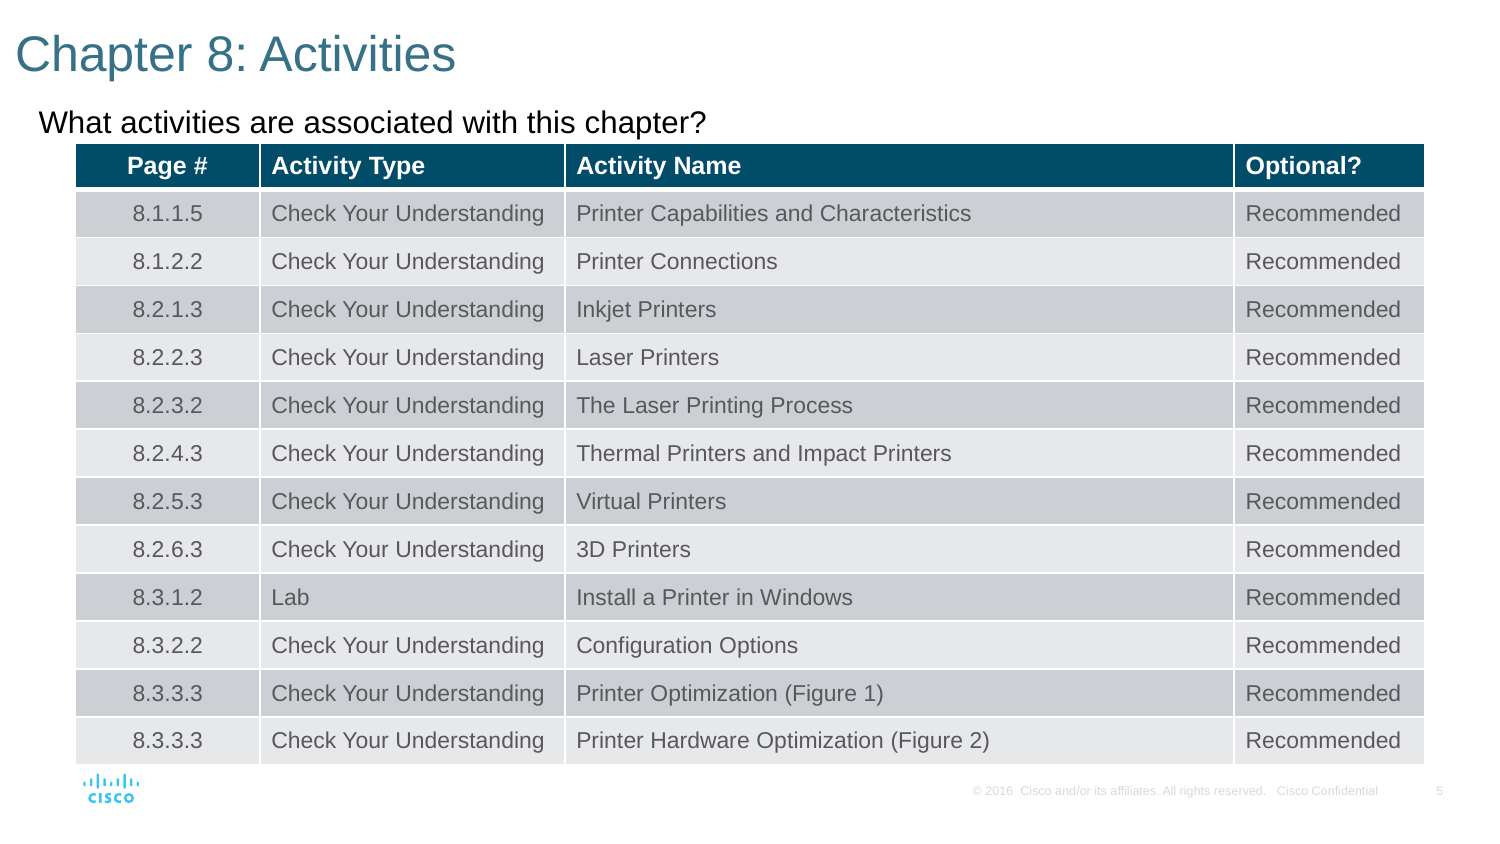

# Chapter 8: Activities
What activities are associated with this chapter?

| Page # | Activity Type | Activity Name | Optional? |
| --- | --- | --- | --- |
| 8.1.1.5 | Check Your Understanding | Printer Capabilities and Characteristics | Recommended |
| 8.1.2.2 | Check Your Understanding | Printer Connections | Recommended |
| 8.2.1.3 | Check Your Understanding | Inkjet Printers | Recommended |
| 8.2.2.3 | Check Your Understanding | Laser Printers | Recommended |
| 8.2.3.2 | Check Your Understanding | The Laser Printing Process | Recommended |
| 8.2.4.3 | Check Your Understanding | Thermal Printers and Impact Printers | Recommended |
| 8.2.5.3 | Check Your Understanding | Virtual Printers | Recommended |
| 8.2.6.3 | Check Your Understanding | 3D Printers | Recommended |
| 8.3.1.2 | Lab | Install a Printer in Windows | Recommended |
| 8.3.2.2 | Check Your Understanding | Configuration Options | Recommended |
| 8.3.3.3 | Check Your Understanding | Printer Optimization (Figure 1) | Recommended |
| 8.3.3.3 | Check Your Understanding | Printer Hardware Optimization (Figure 2) | Recommended |